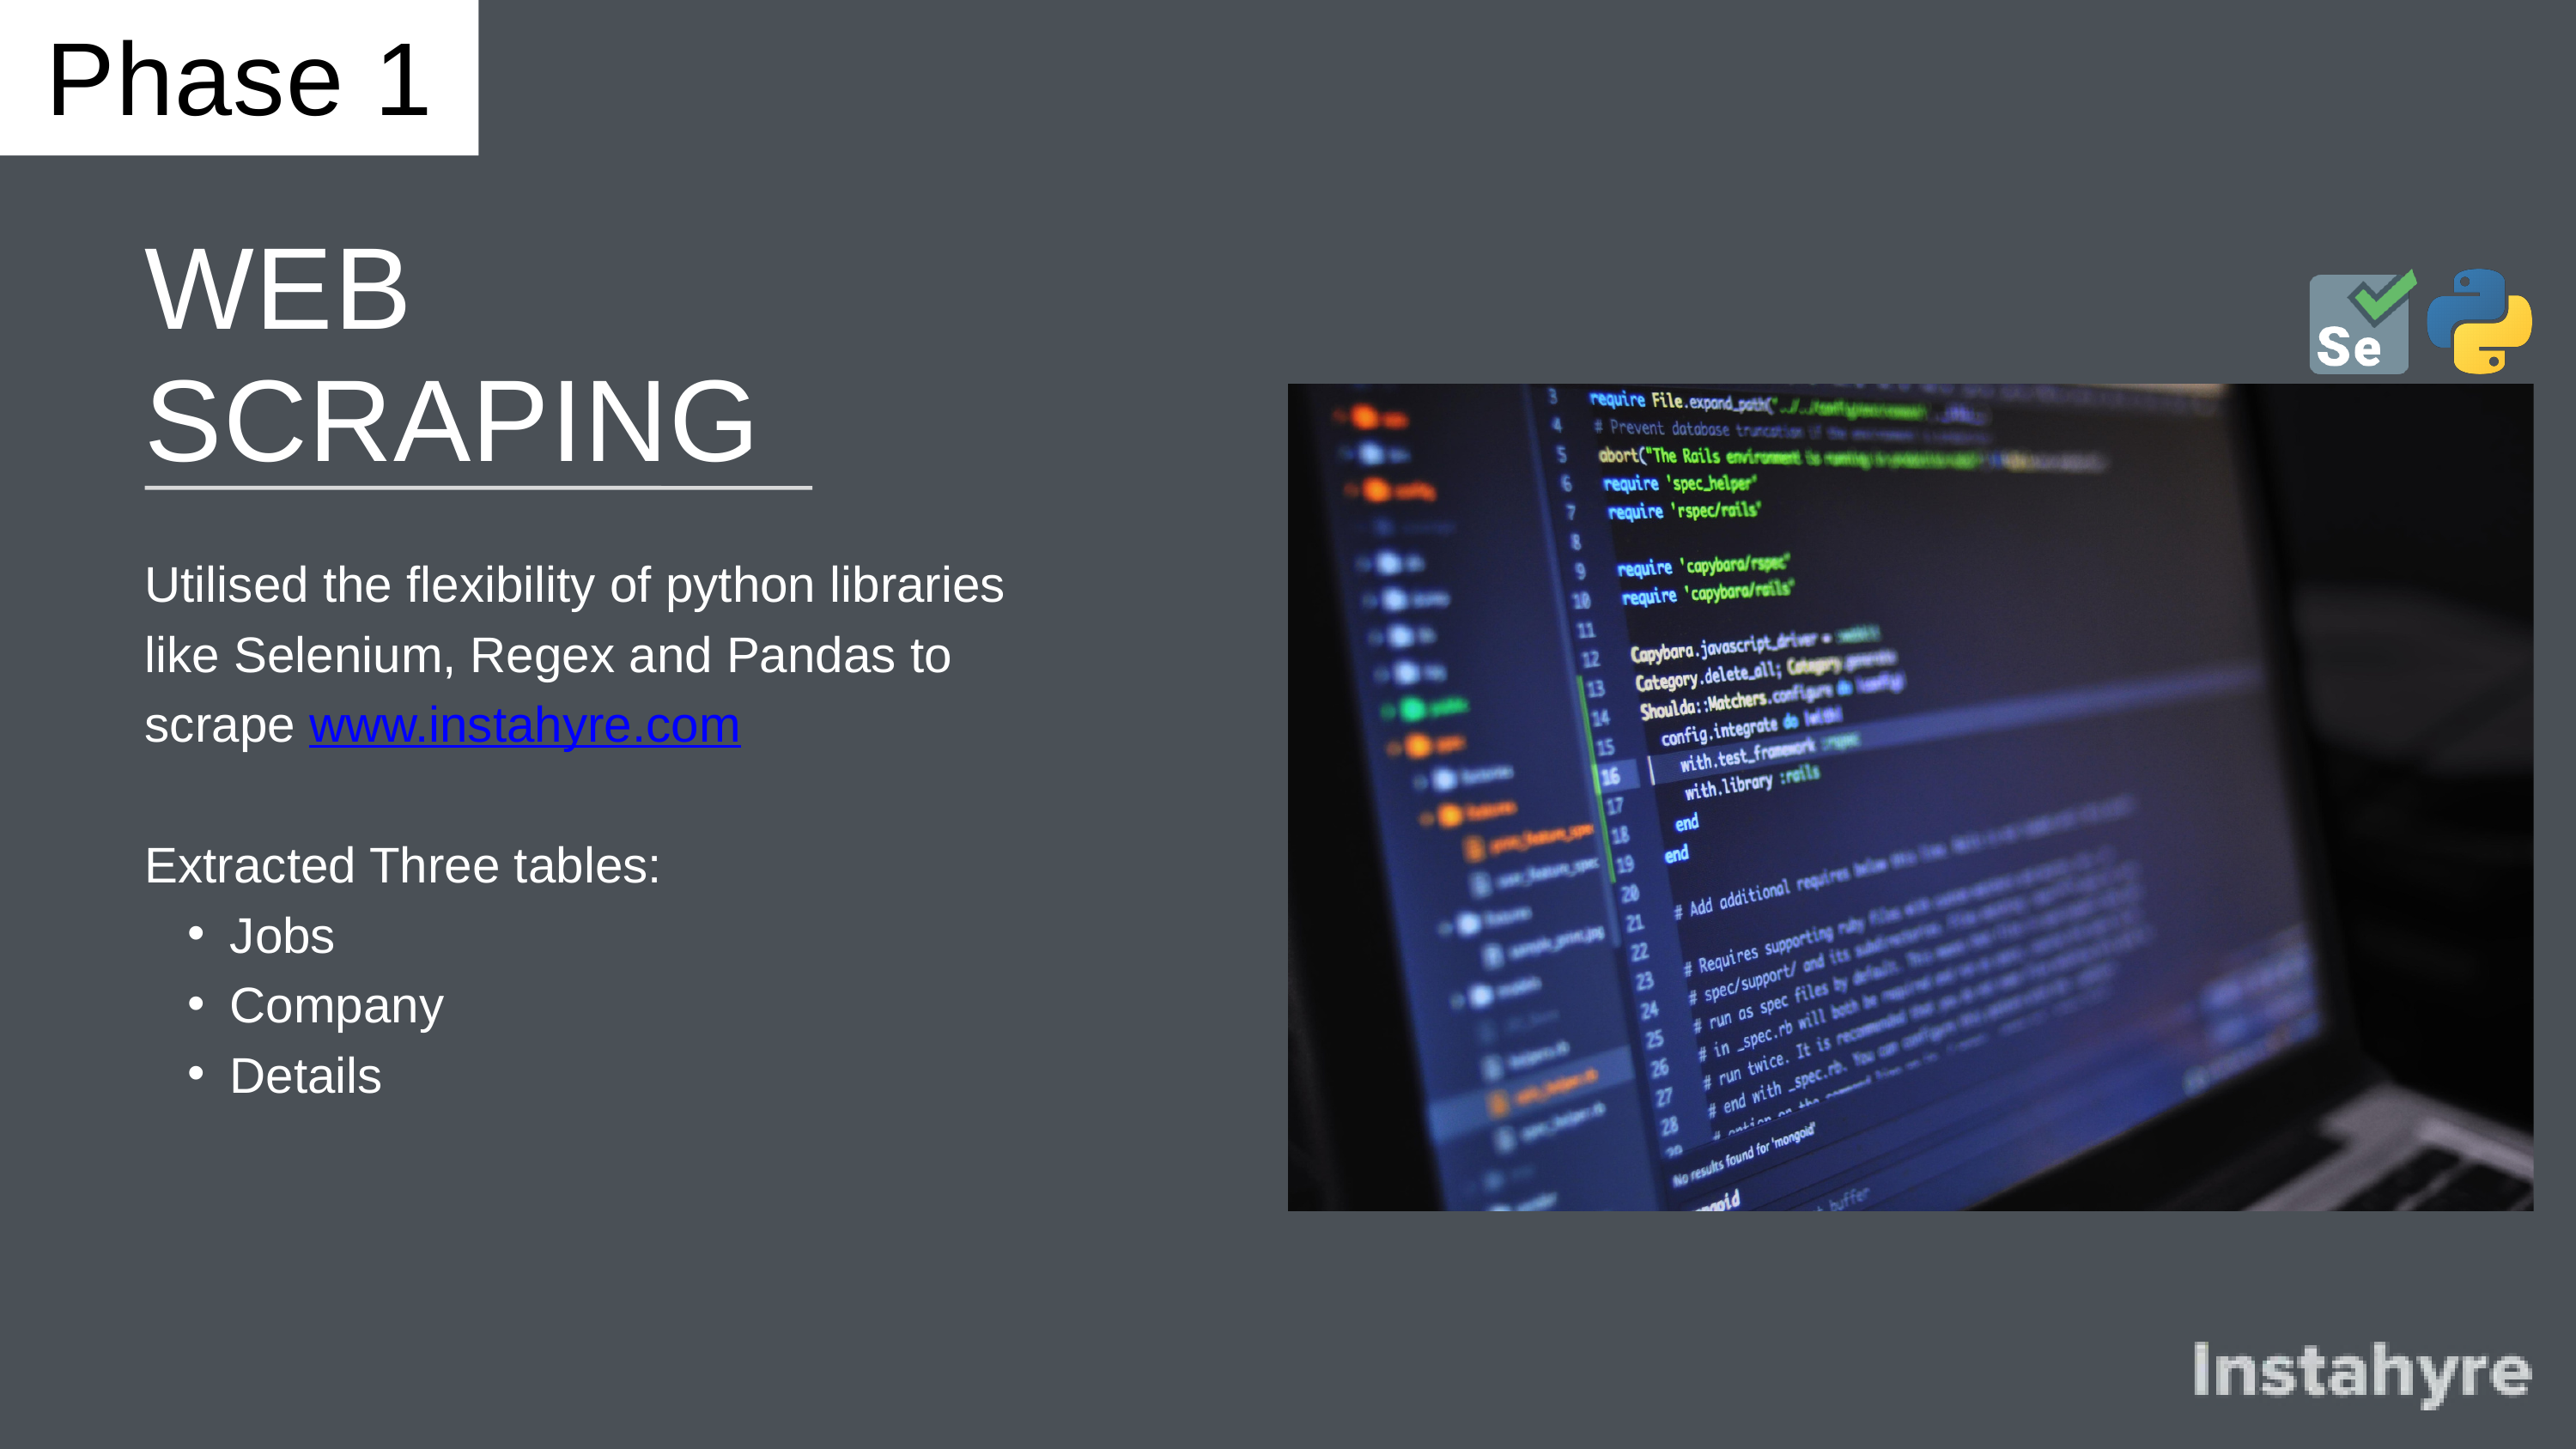

Phase 1
WEB
SCRAPING

Utilised the flexibility of python libraries like Selenium, Regex and Pandas to scrape www.instahyre.com

Extracted Three tables:
Jobs
Company
Details